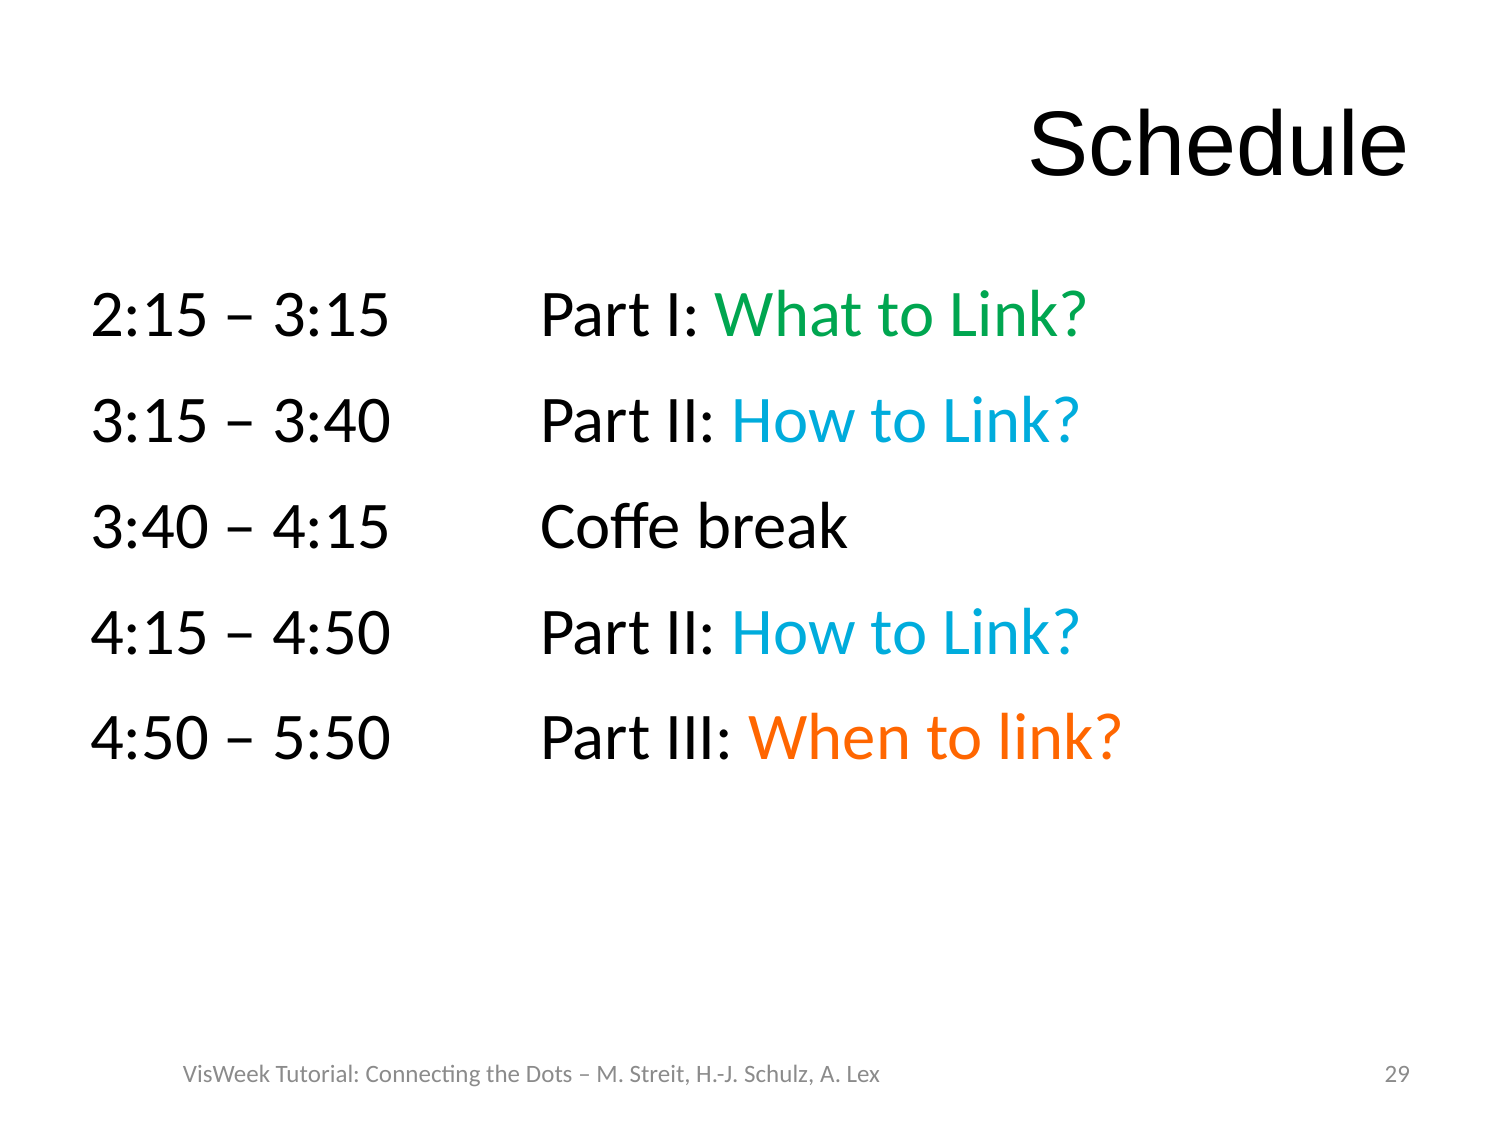

# Schedule
2:15 – 3:15	Part I: What to Link?
3:15 – 3:40 	Part II: How to Link?
3:40 – 4:15 	Coffe break
4:15 – 4:50	Part II: How to Link?
4:50 – 5:50	Part III: When to link?
VisWeek Tutorial: Connecting the Dots – M. Streit, H.-J. Schulz, A. Lex
29